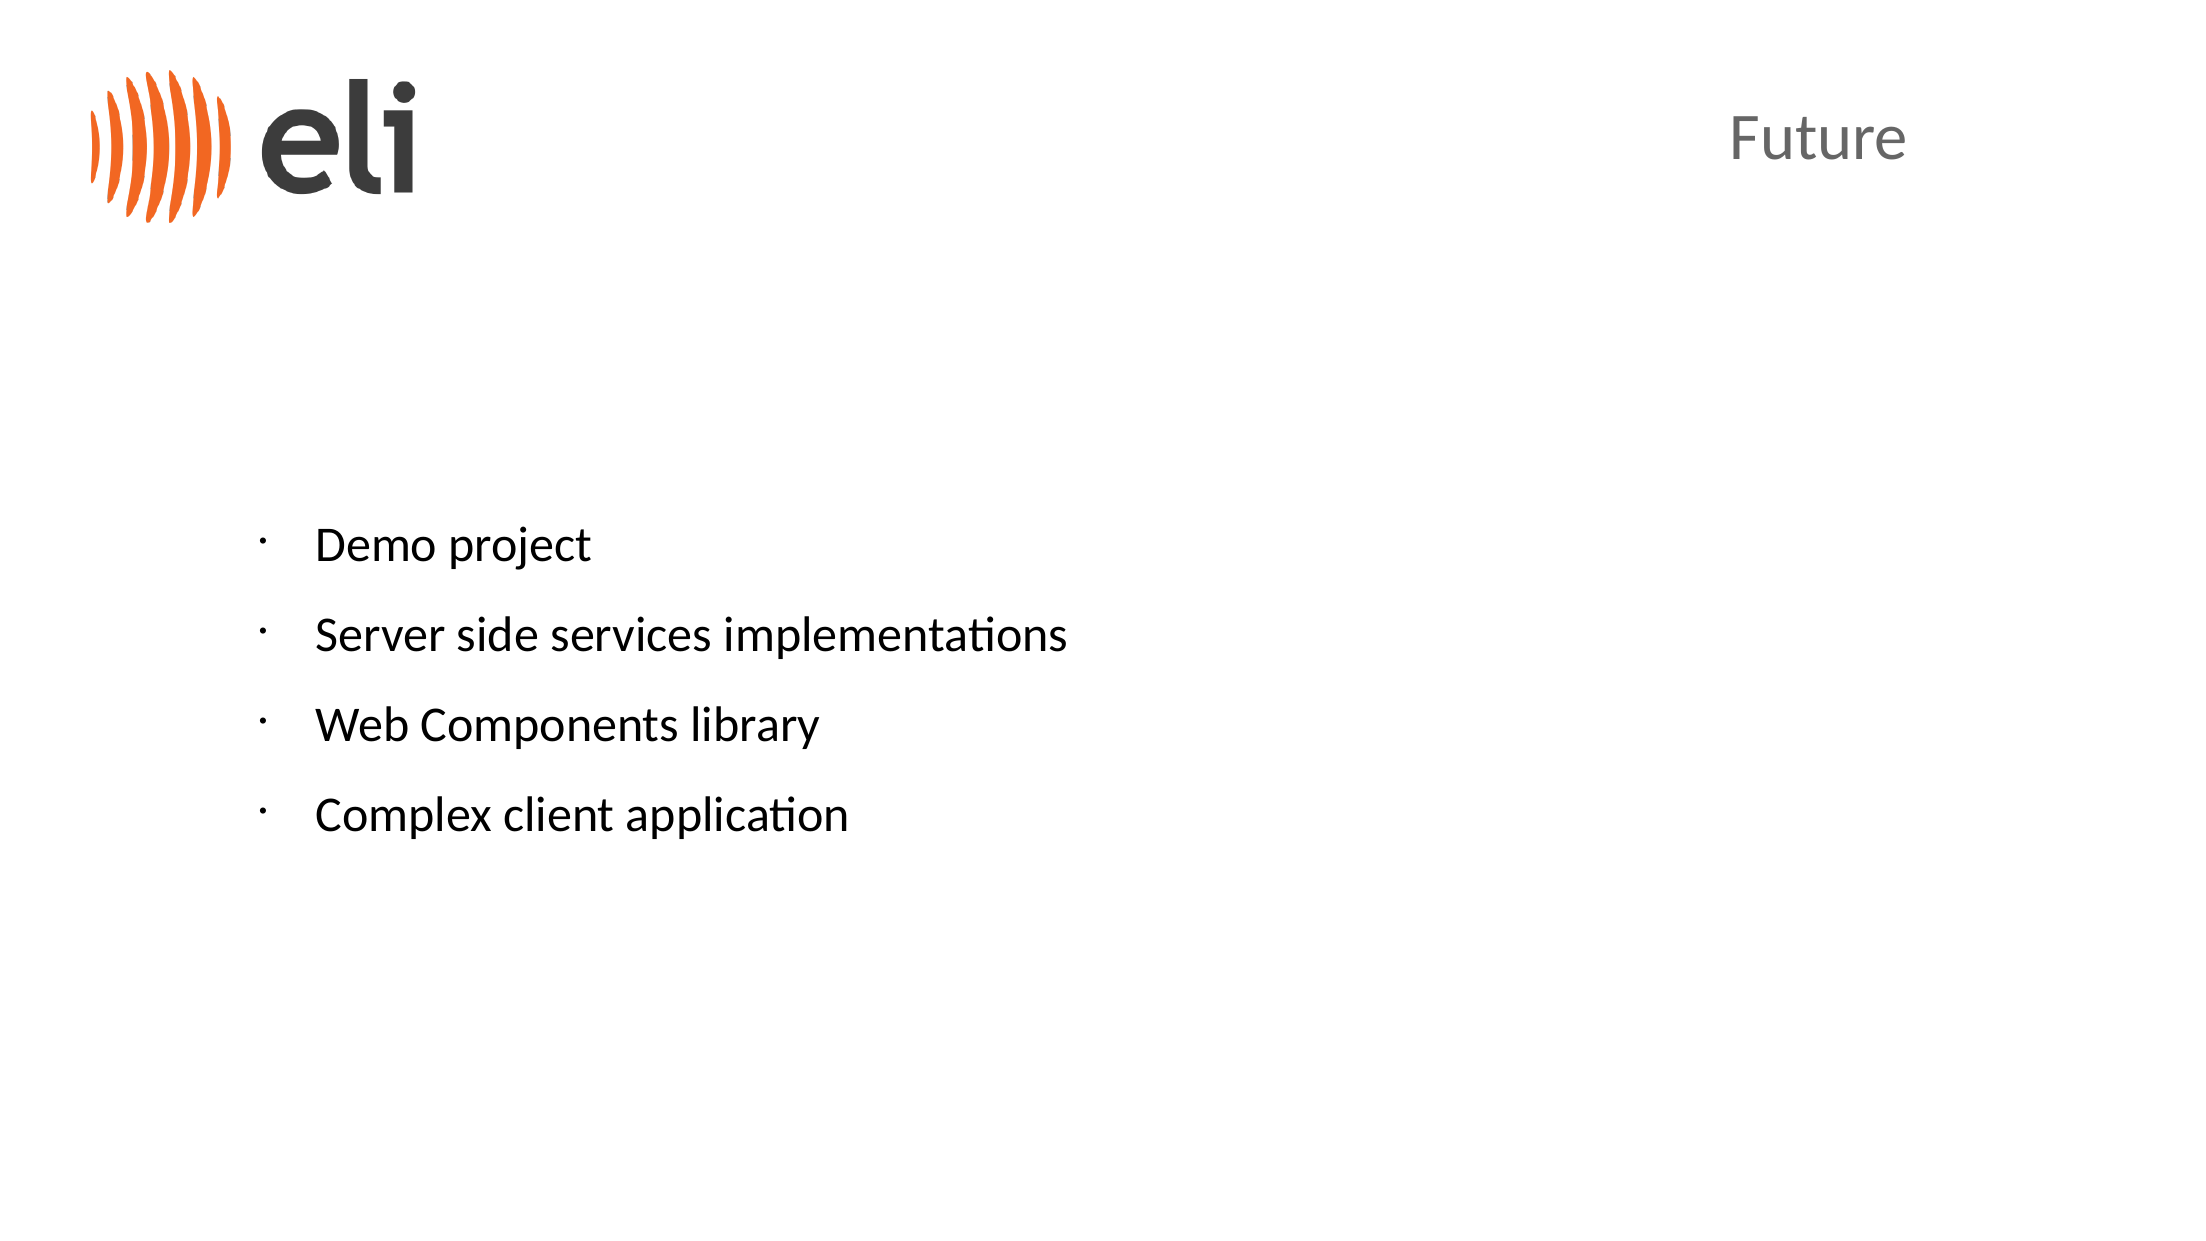

Future
Demo project
Server side services implementations
Web Components library
Complex client application